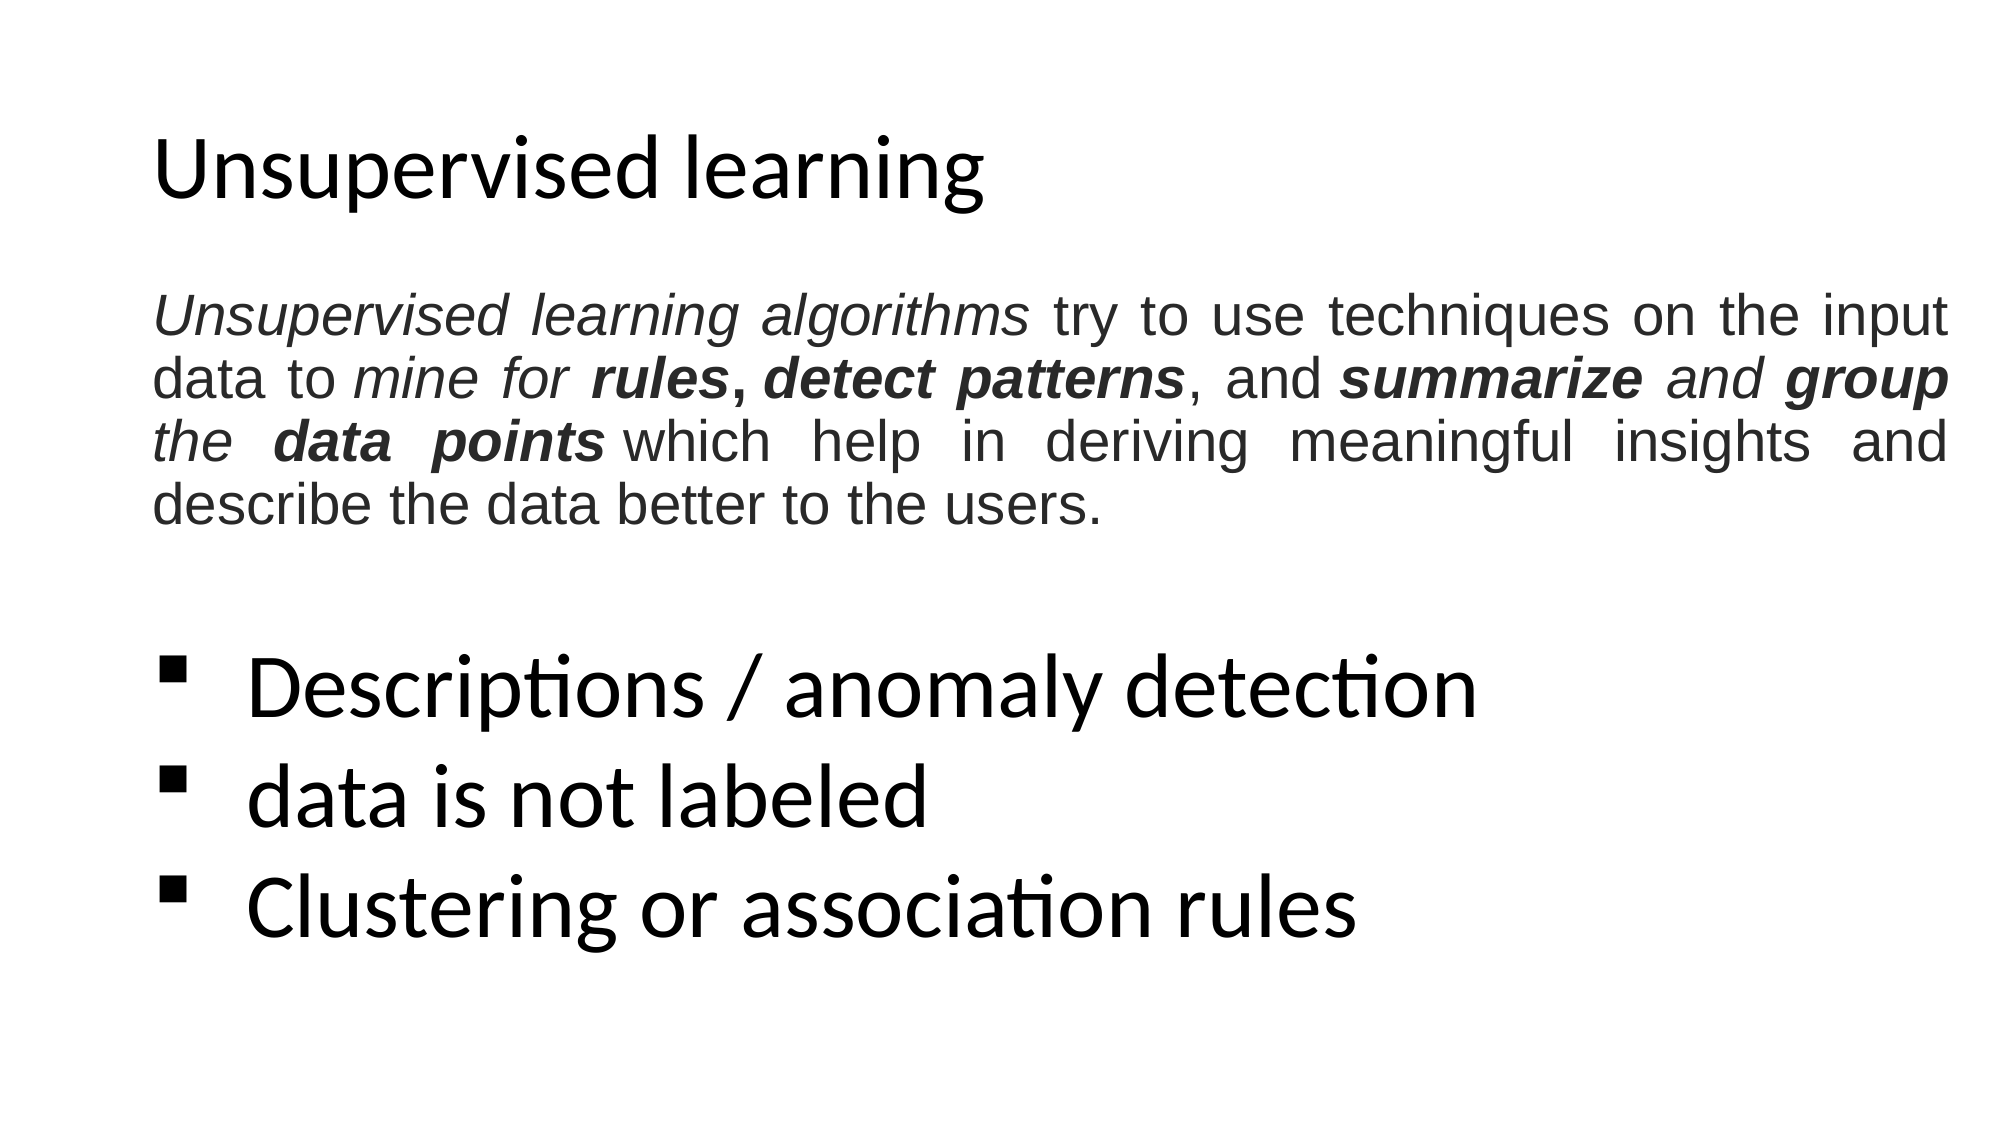

# Unsupervised learning
Unsupervised learning algorithms try to use techniques on the input data to mine for rules, detect patterns, and summarize and group the data points which help in deriving meaningful insights and describe the data better to the users.
Descriptions / anomaly detection
data is not labeled
Clustering or association rules